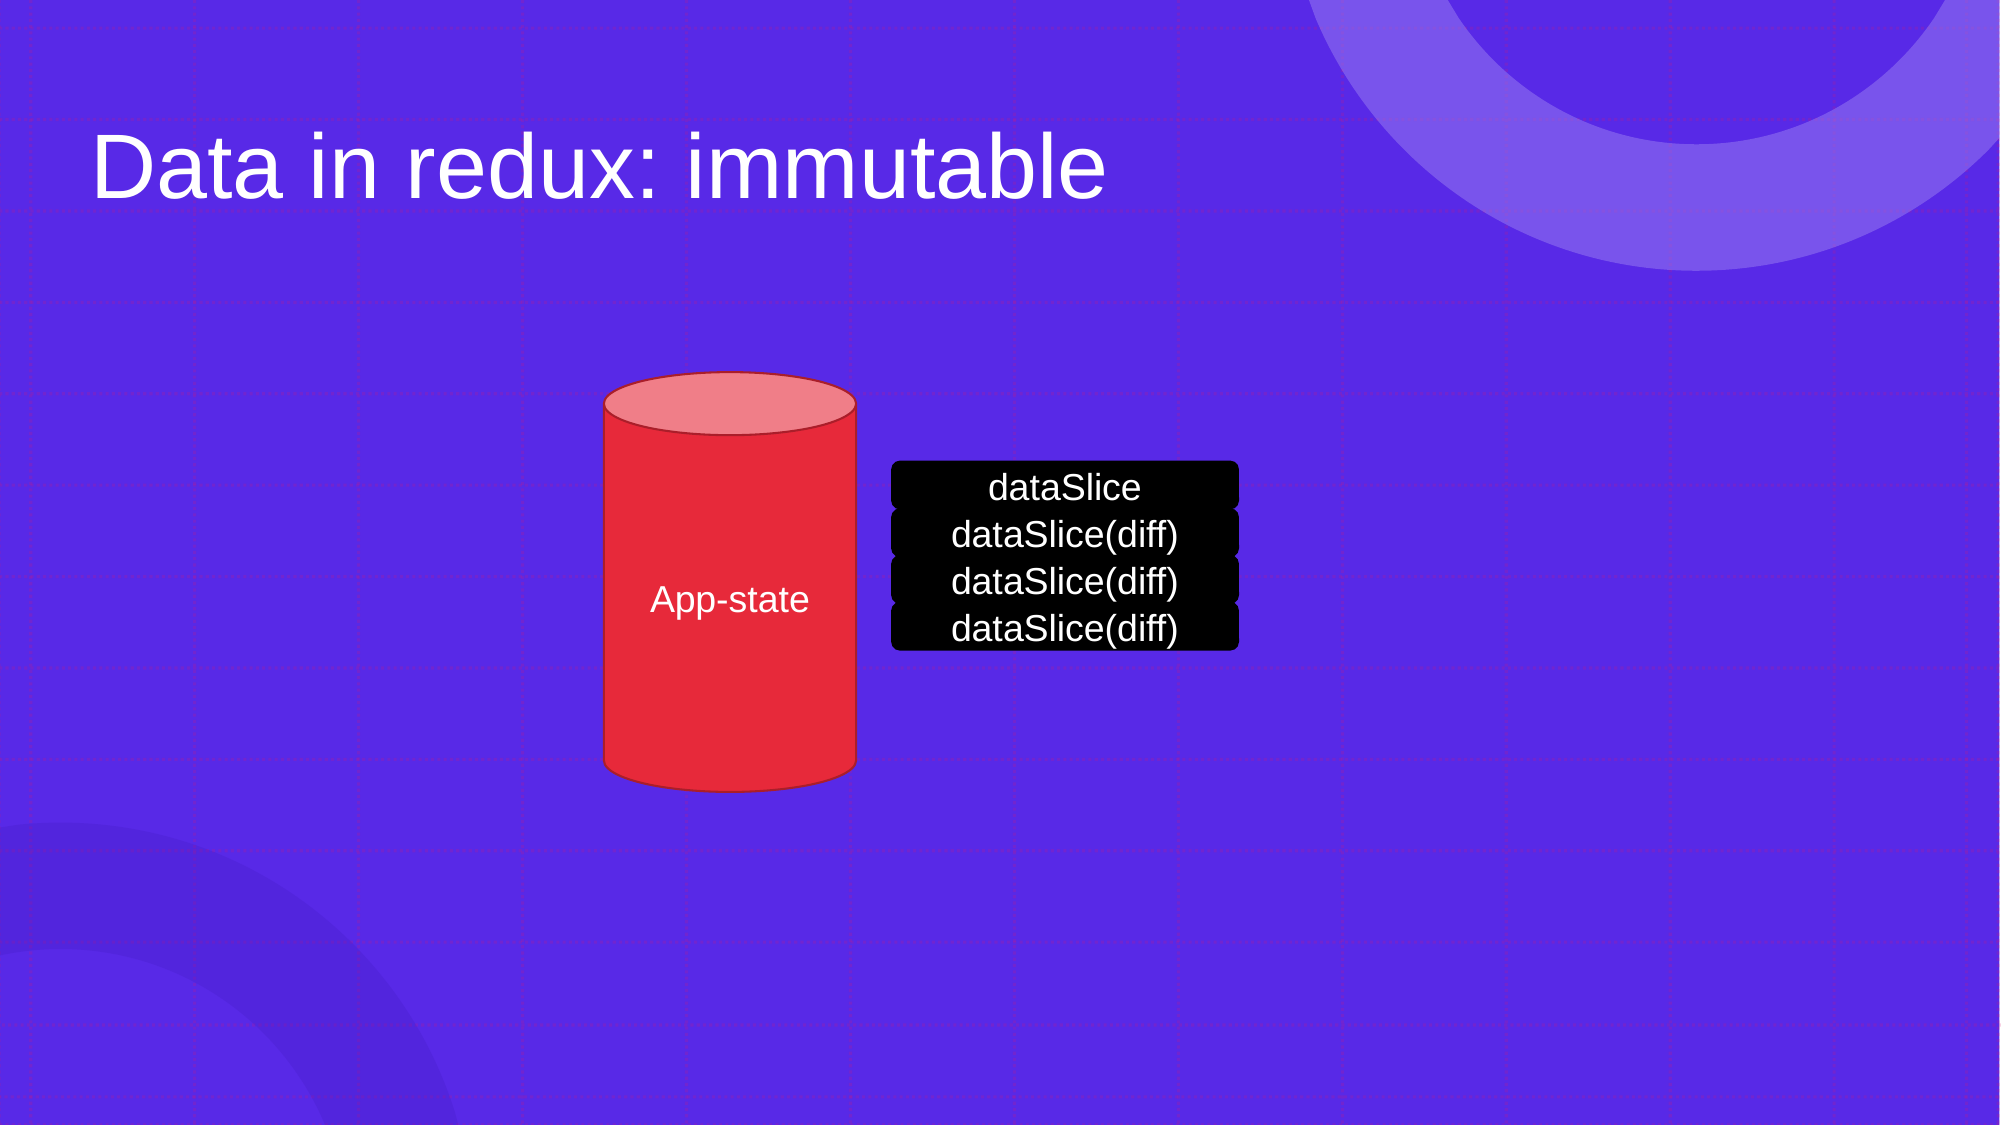

# Data in redux: immutable
App-state
dataSlice
dataSlice(diff)
dataSlice(diff)
dataSlice(diff)